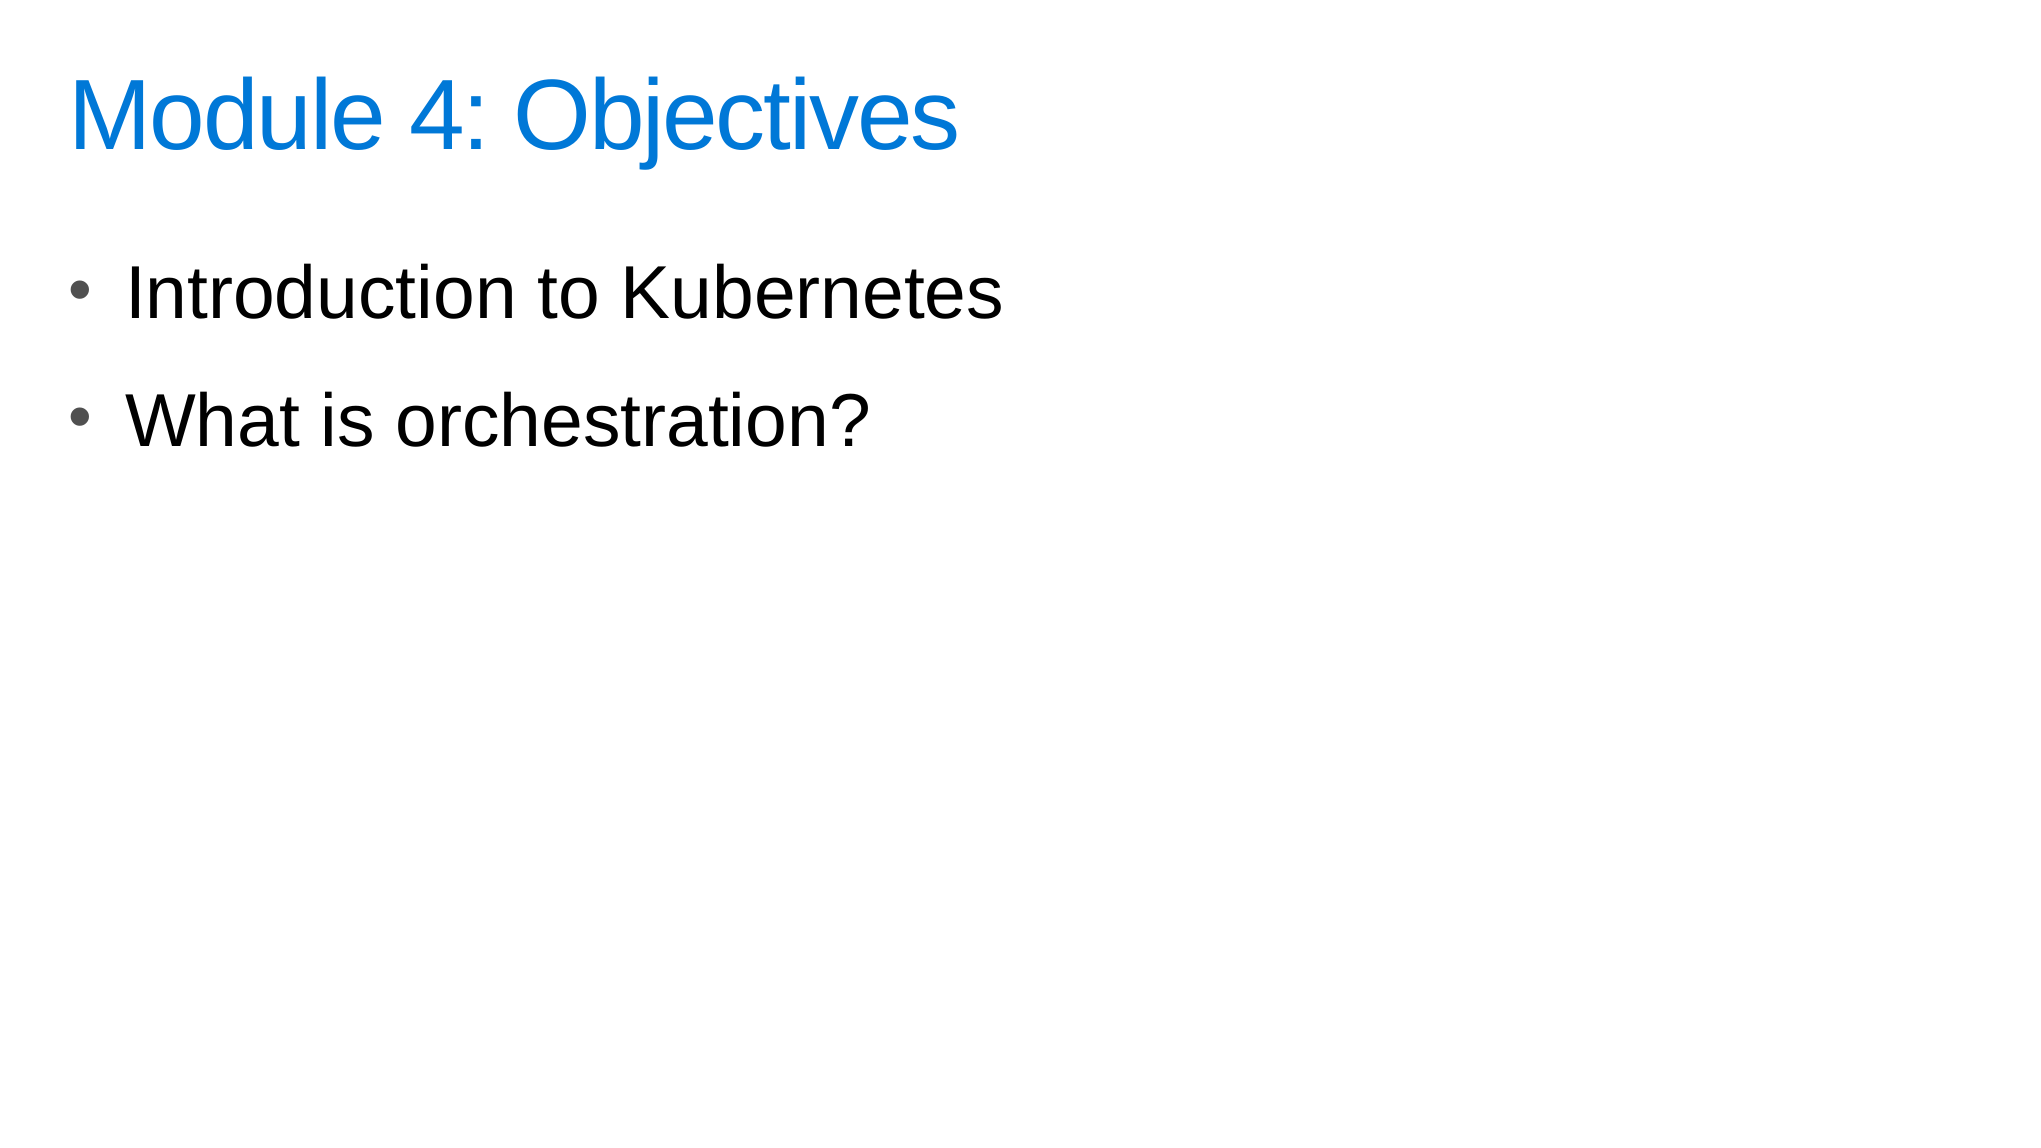

# Module 4: Objectives
Introduction to Kubernetes
What is orchestration?